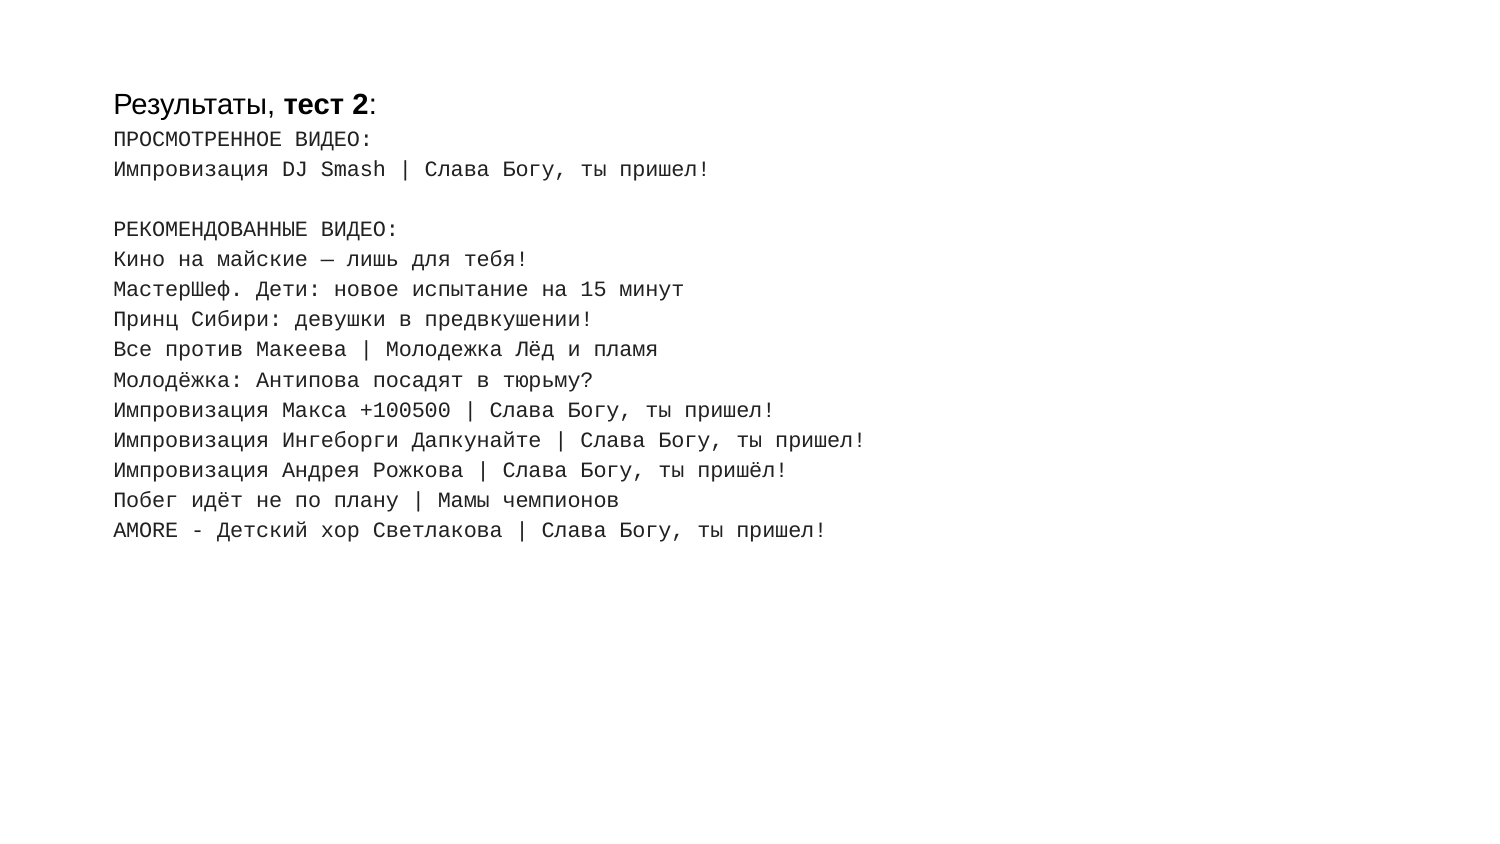

Результаты, тест 2:
ПРОСМОТРЕННОЕ ВИДЕО:
Импровизация DJ Smash | Слава Богу, ты пришел!

РЕКОМЕНДОВАННЫЕ ВИДЕО:
Кино на майские — лишь для тебя!
МастерШеф. Дети: новое испытание на 15 минут
Принц Сибири: девушки в предвкушении!
Все против Макеева | Молодежка Лёд и пламя
Молодёжка: Антипова посадят в тюрьму?
Импровизация Макса +100500 | Слава Богу, ты пришел!
Импровизация Ингеборги Дапкунайте | Слава Богу, ты пришел!
Импровизация Андрея Рожкова | Слава Богу, ты пришёл!
Побег идёт не по плану | Мамы чемпионов
AMORE - Детский хор Светлакова | Слава Богу, ты пришел!